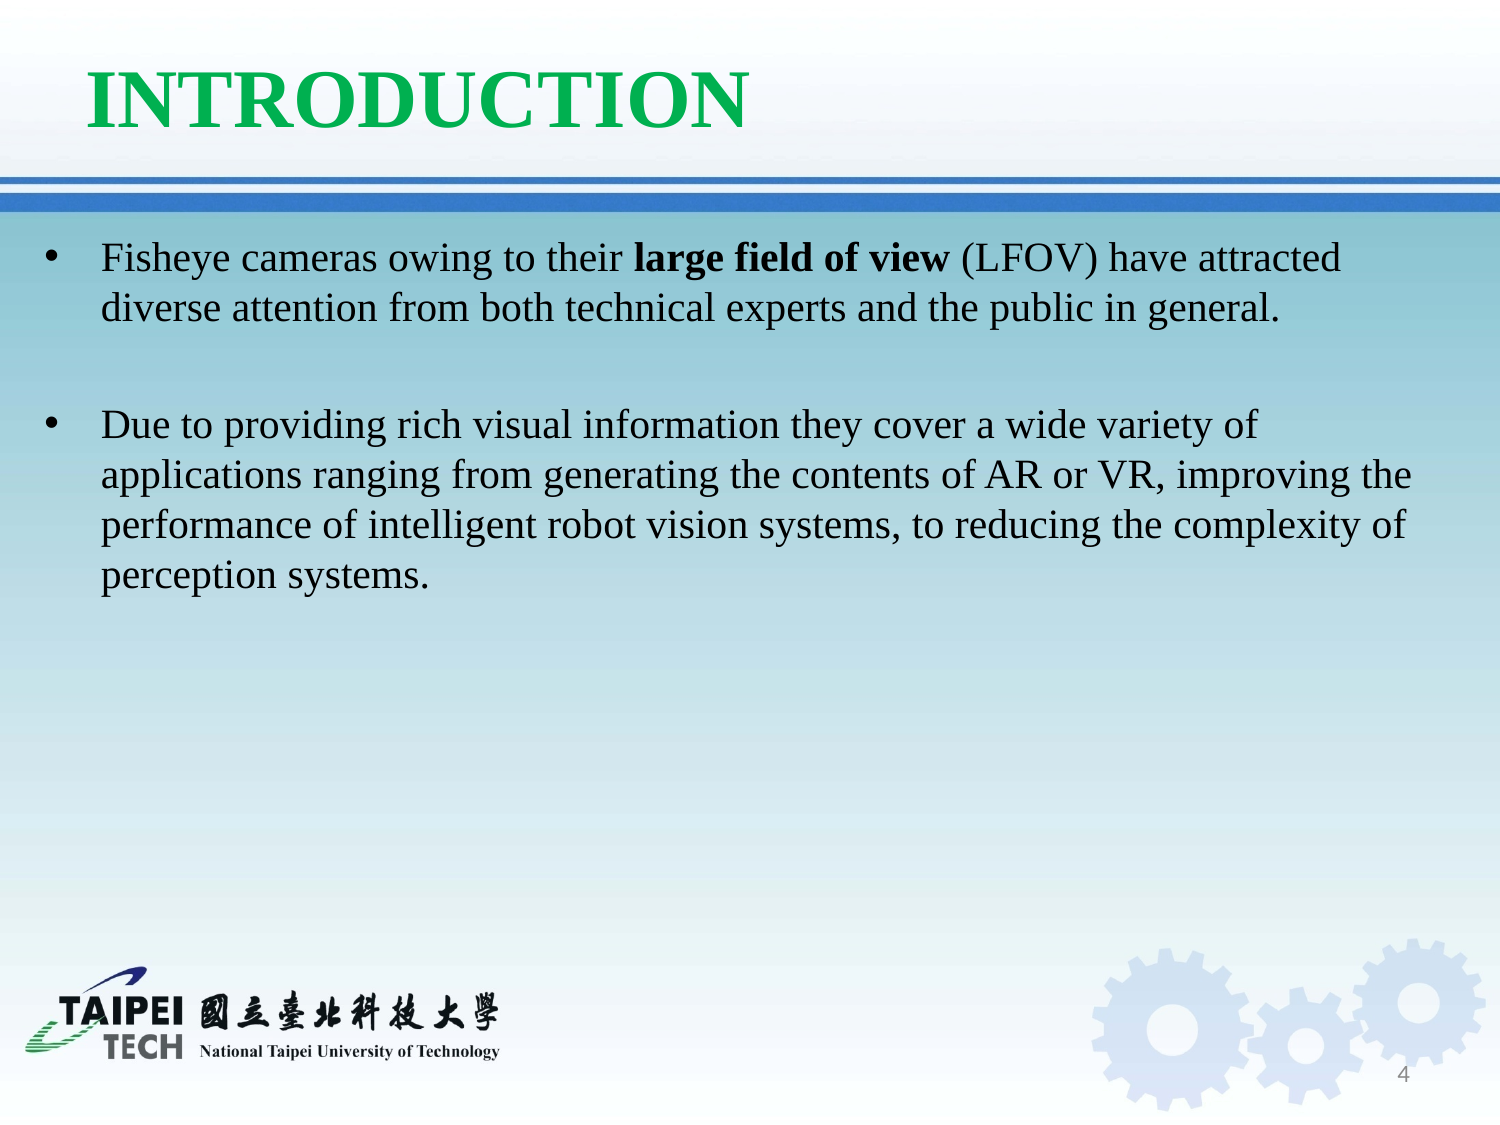

# INTRODUCTION
Fisheye cameras owing to their large field of view (LFOV) have attracted diverse attention from both technical experts and the public in general.

Due to providing rich visual information they cover a wide variety of applications ranging from generating the contents of AR or VR, improving the performance of intelligent robot vision systems, to reducing the complexity of perception systems.

4